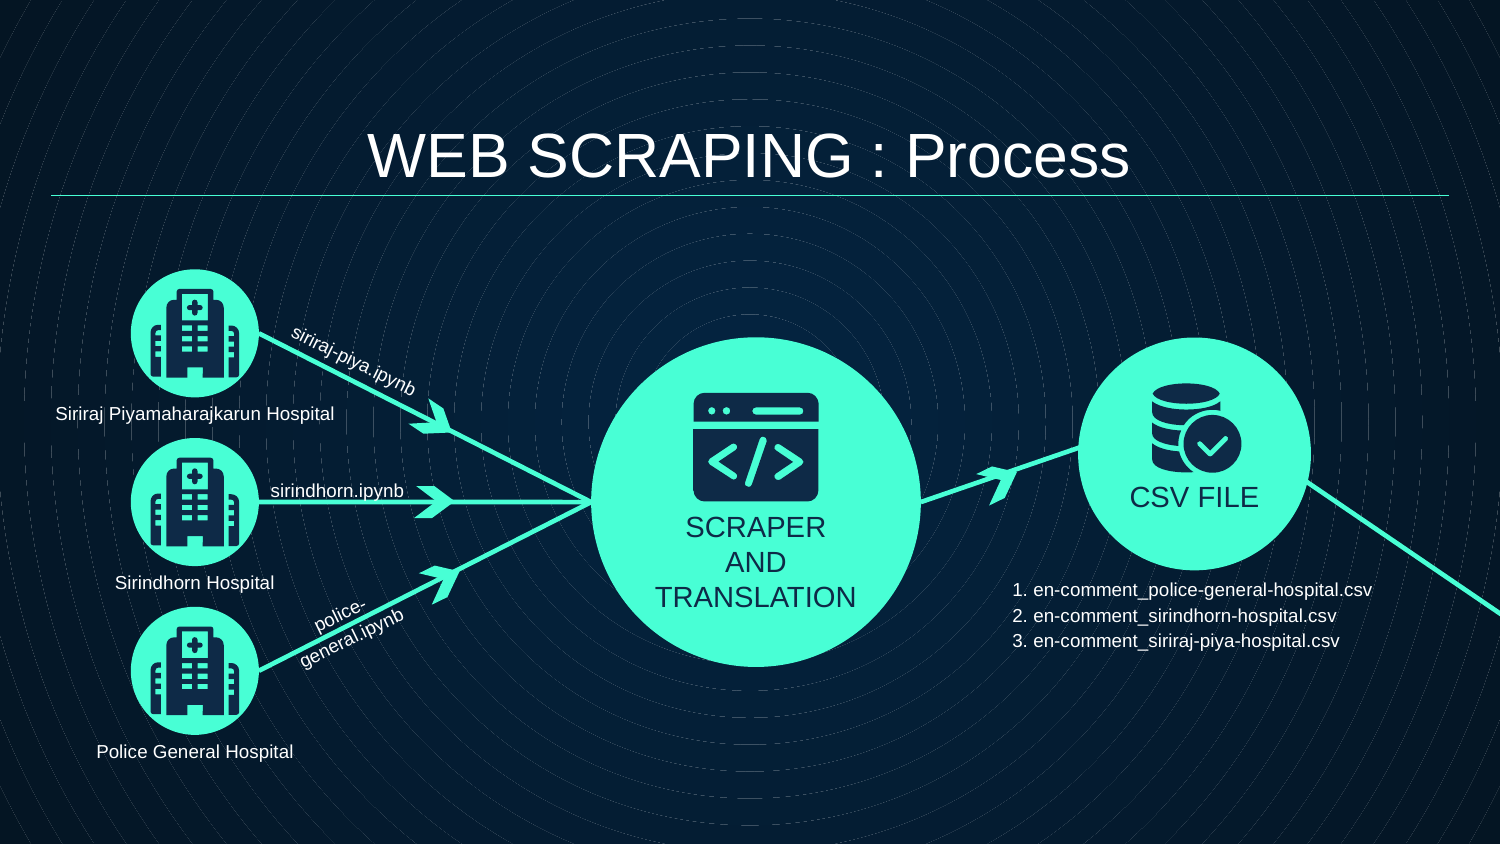

# WEB SCRAPING : Process

siriraj-piya.ipynb

Siriraj Piyamaharajkarun Hospital

sirindhorn.ipynb

CSV FILE

SCRAPER
AND
TRANSLATION
Sirindhorn Hospital

1. en-comment_police-general-hospital.csv
2. en-comment_sirindhorn-hospital.csv
3. en-comment_siriraj-piya-hospital.csv

police-general.ipynb

Police General Hospital